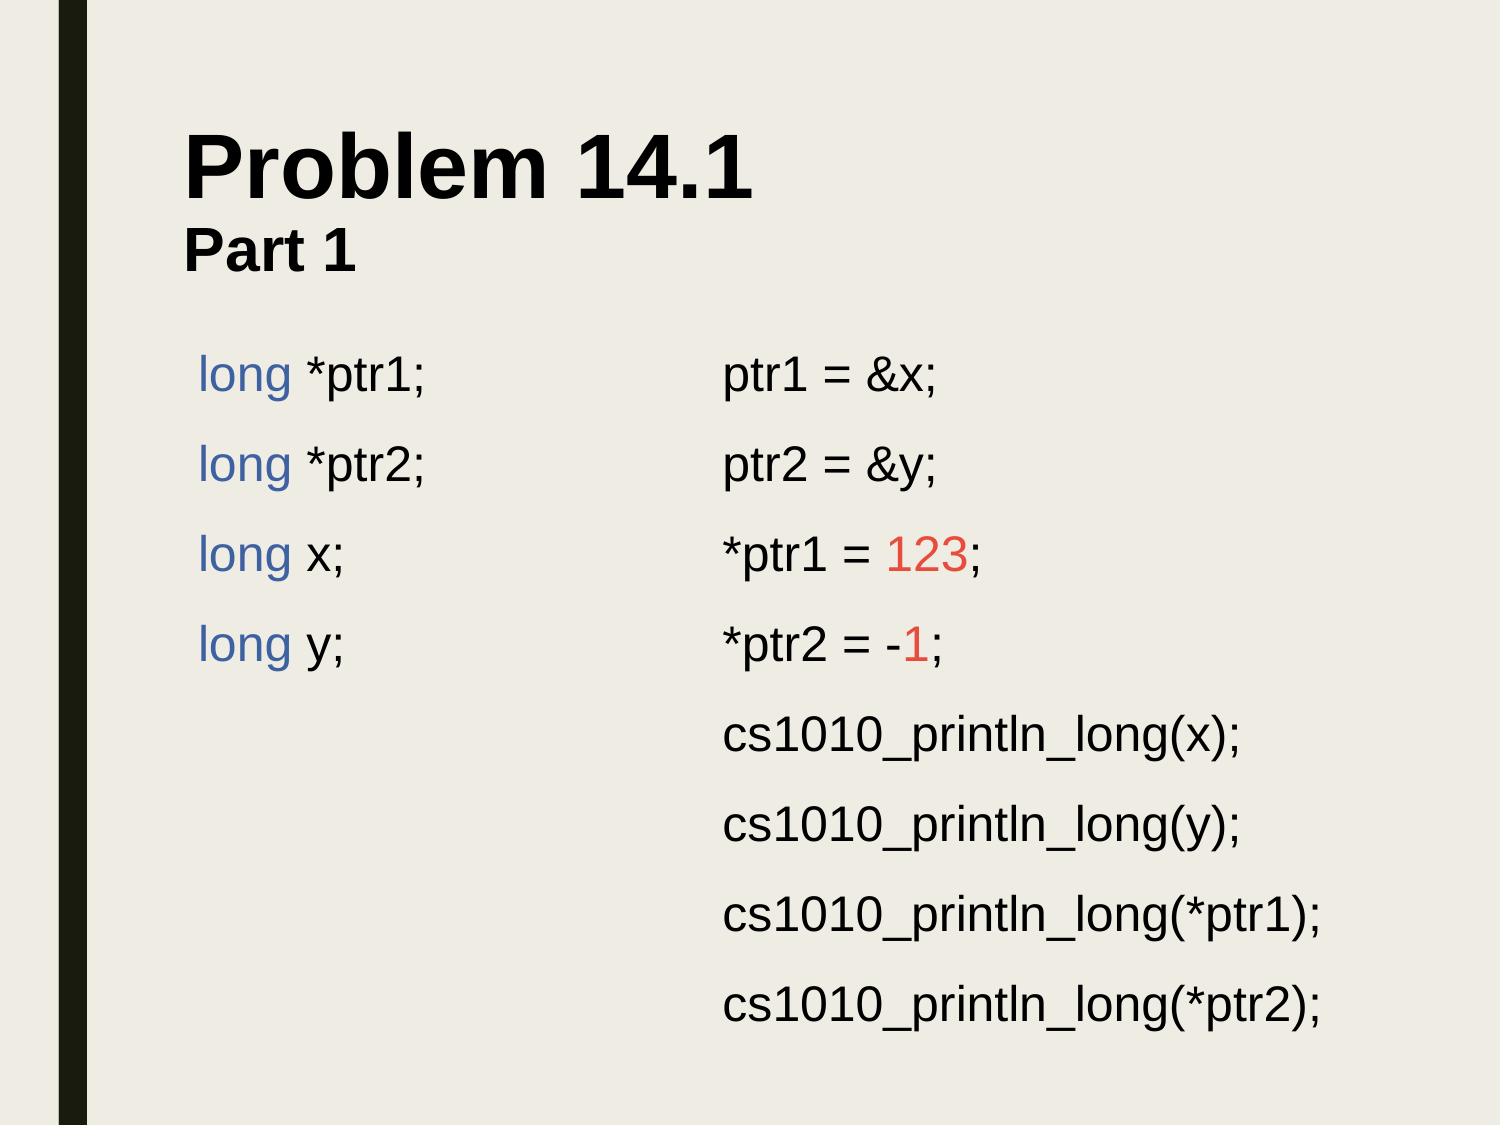

# Problem 14.1 Part 1
long *ptr1;
long *ptr2;
long x;
long y;

ptr1 = &x;
ptr2 = &y;
*ptr1 = 123;
*ptr2 = -1;
cs1010_println_long(x);
cs1010_println_long(y);
cs1010_println_long(*ptr1);
cs1010_println_long(*ptr2);